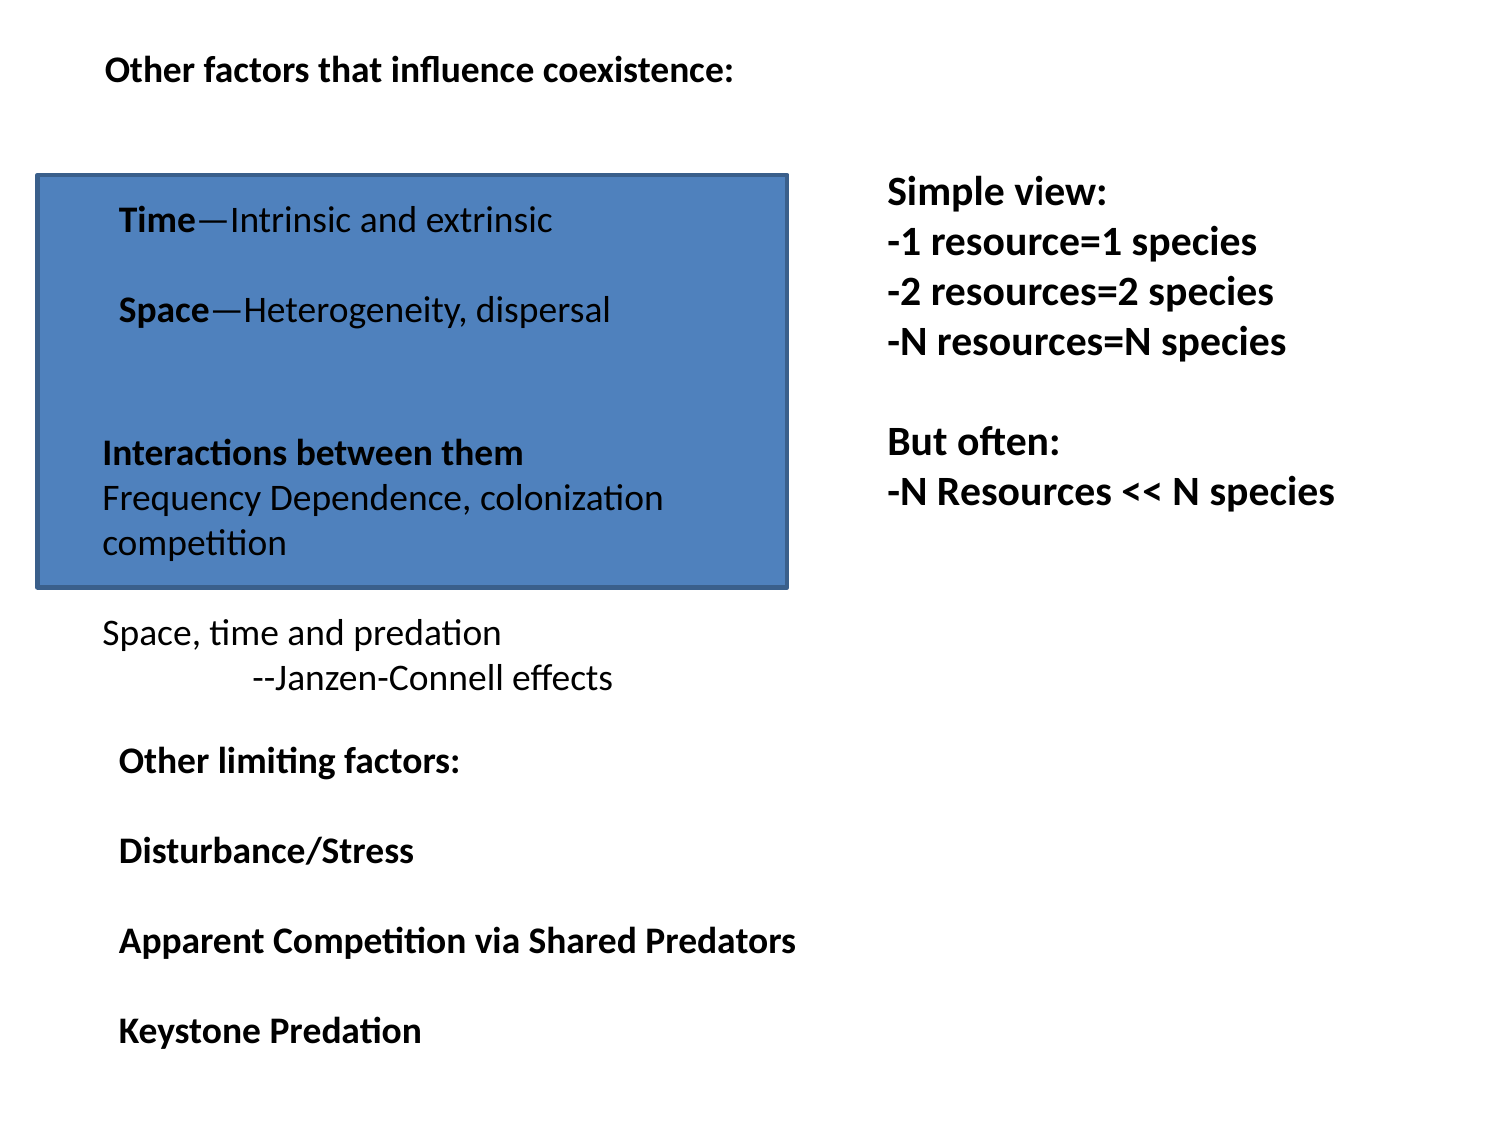

Other factors that influence coexistence:

Time—Intrinsic and extrinsic

Space—Heterogeneity, dispersal
Simple view:
-1 resource=1 species
-2 resources=2 species
-N resources=N species

But often:
-N Resources << N species

Interactions between them
Frequency Dependence, colonization competition

Space, time and predation
	--Janzen-Connell effects

Other limiting factors:

Disturbance/Stress

Apparent Competition via Shared Predators

Keystone Predation